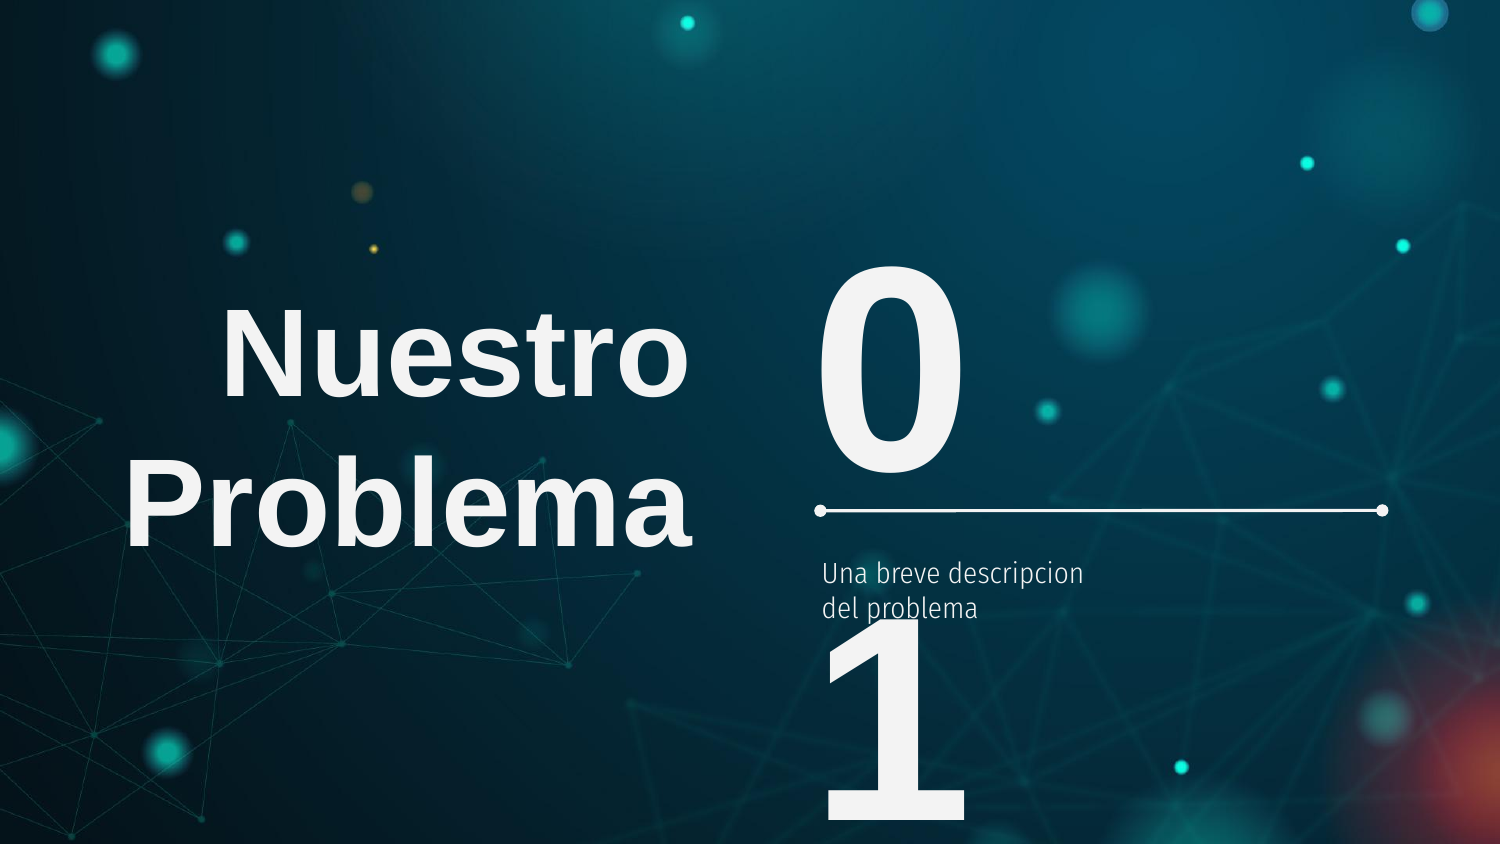

# Nuestro Problema
01
Una breve descripcion del problema